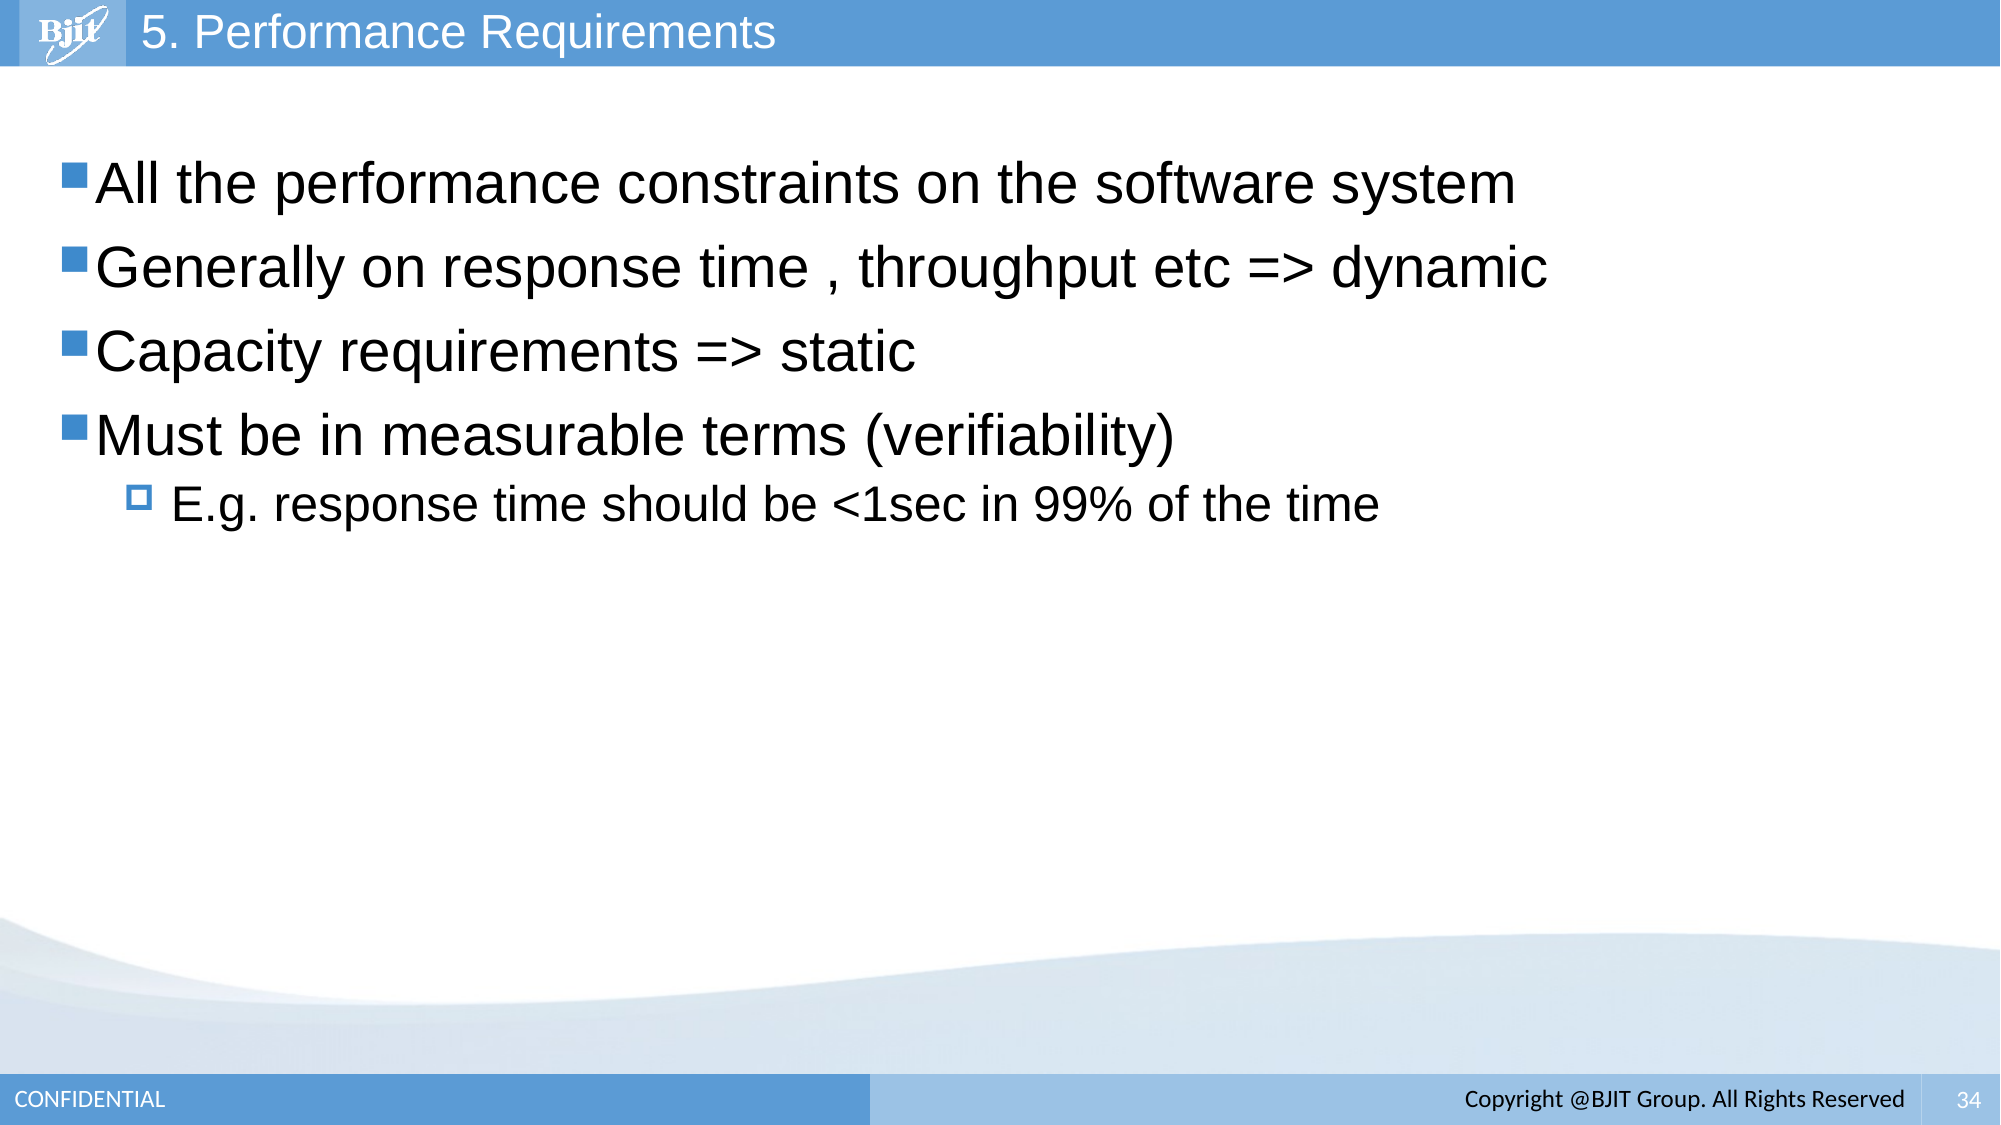

# 5. Performance Requirements
All the performance constraints on the software system
Generally on response time , throughput etc => dynamic
Capacity requirements => static
Must be in measurable terms (verifiability)
E.g. response time should be <1sec in 99% of the time